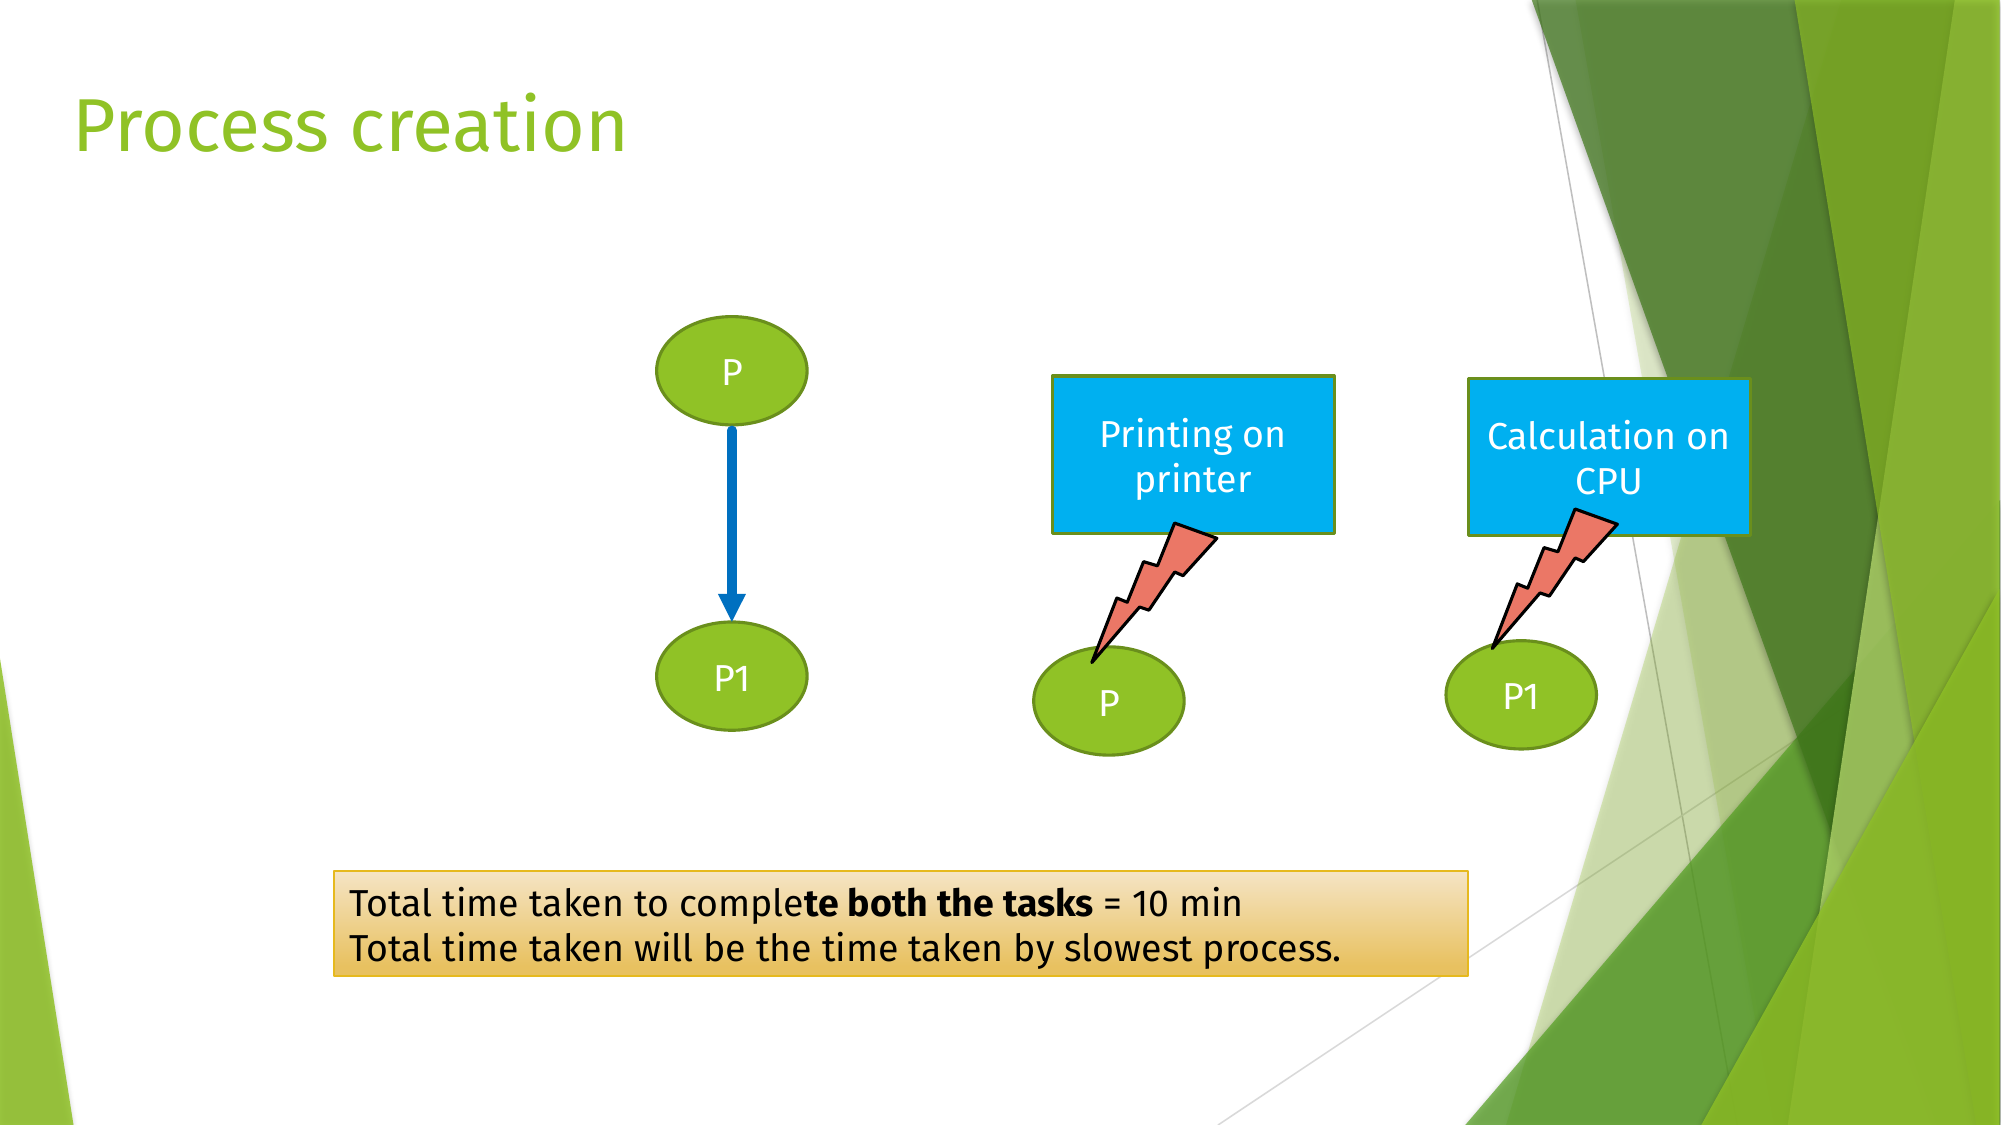

# Process creation
P
Printing on printer
Calculation on CPU

P1
P1
P
Total time taken to complete both the tasks = 10 min
Total time taken will be the time taken by slowest process.